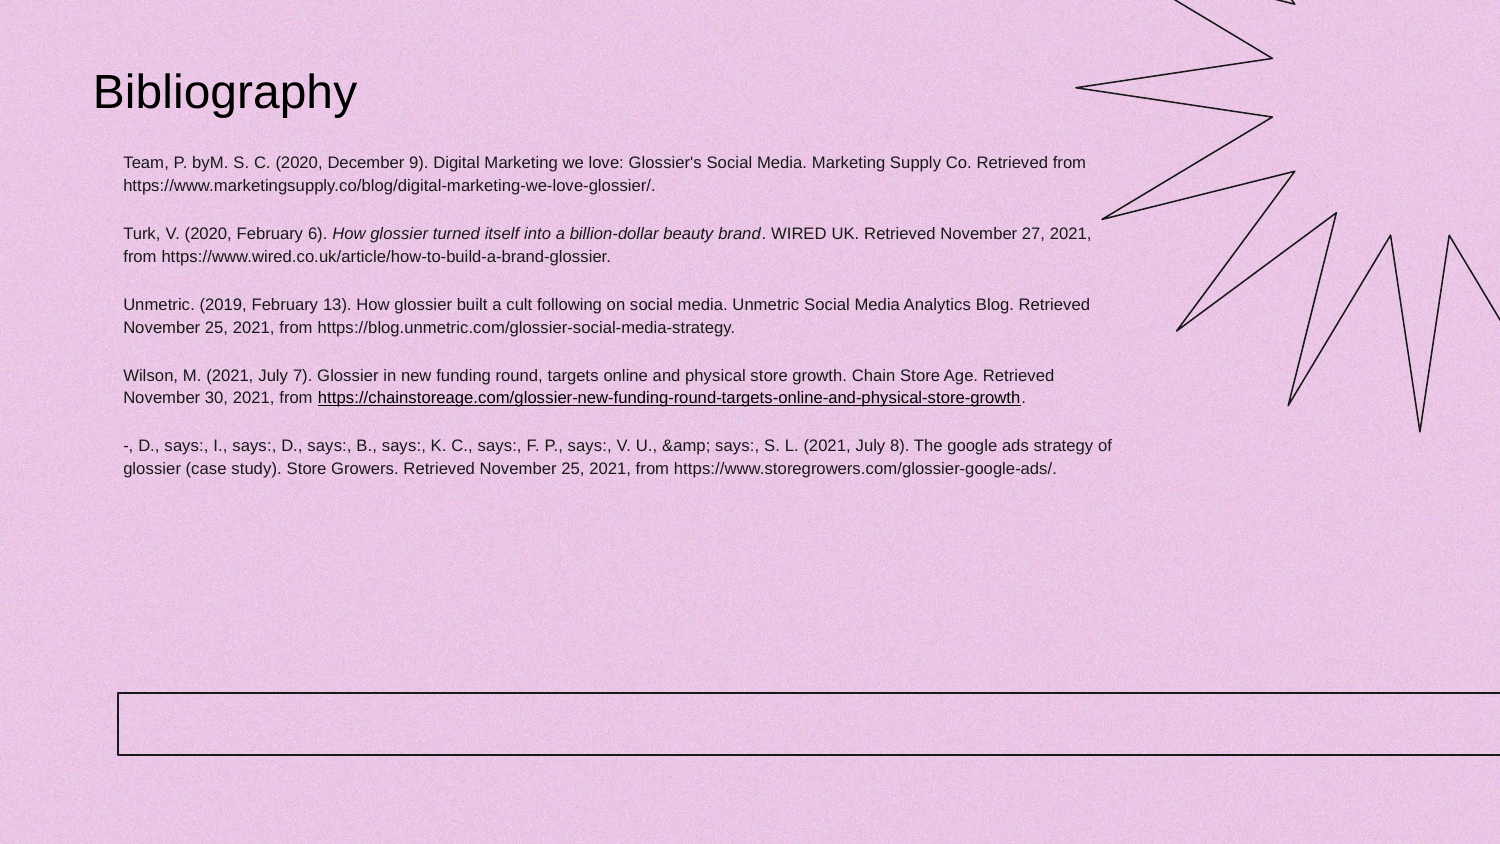

Bibliography
Team, P. byM. S. C. (2020, December 9). Digital Marketing we love: Glossier's Social Media. Marketing Supply Co. Retrieved from https://www.marketingsupply.co/blog/digital-marketing-we-love-glossier/.
Turk, V. (2020, February 6). How glossier turned itself into a billion-dollar beauty brand. WIRED UK. Retrieved November 27, 2021, from https://www.wired.co.uk/article/how-to-build-a-brand-glossier.
Unmetric. (2019, February 13). How glossier built a cult following on social media. Unmetric Social Media Analytics Blog. Retrieved November 25, 2021, from https://blog.unmetric.com/glossier-social-media-strategy.
Wilson, M. (2021, July 7). Glossier in new funding round, targets online and physical store growth. Chain Store Age. Retrieved November 30, 2021, from https://chainstoreage.com/glossier-new-funding-round-targets-online-and-physical-store-growth.
-, D., says:, I., says:, D., says:, B., says:, K. C., says:, F. P., says:, V. U., &amp; says:, S. L. (2021, July 8). The google ads strategy of glossier (case study). Store Growers. Retrieved November 25, 2021, from https://www.storegrowers.com/glossier-google-ads/.